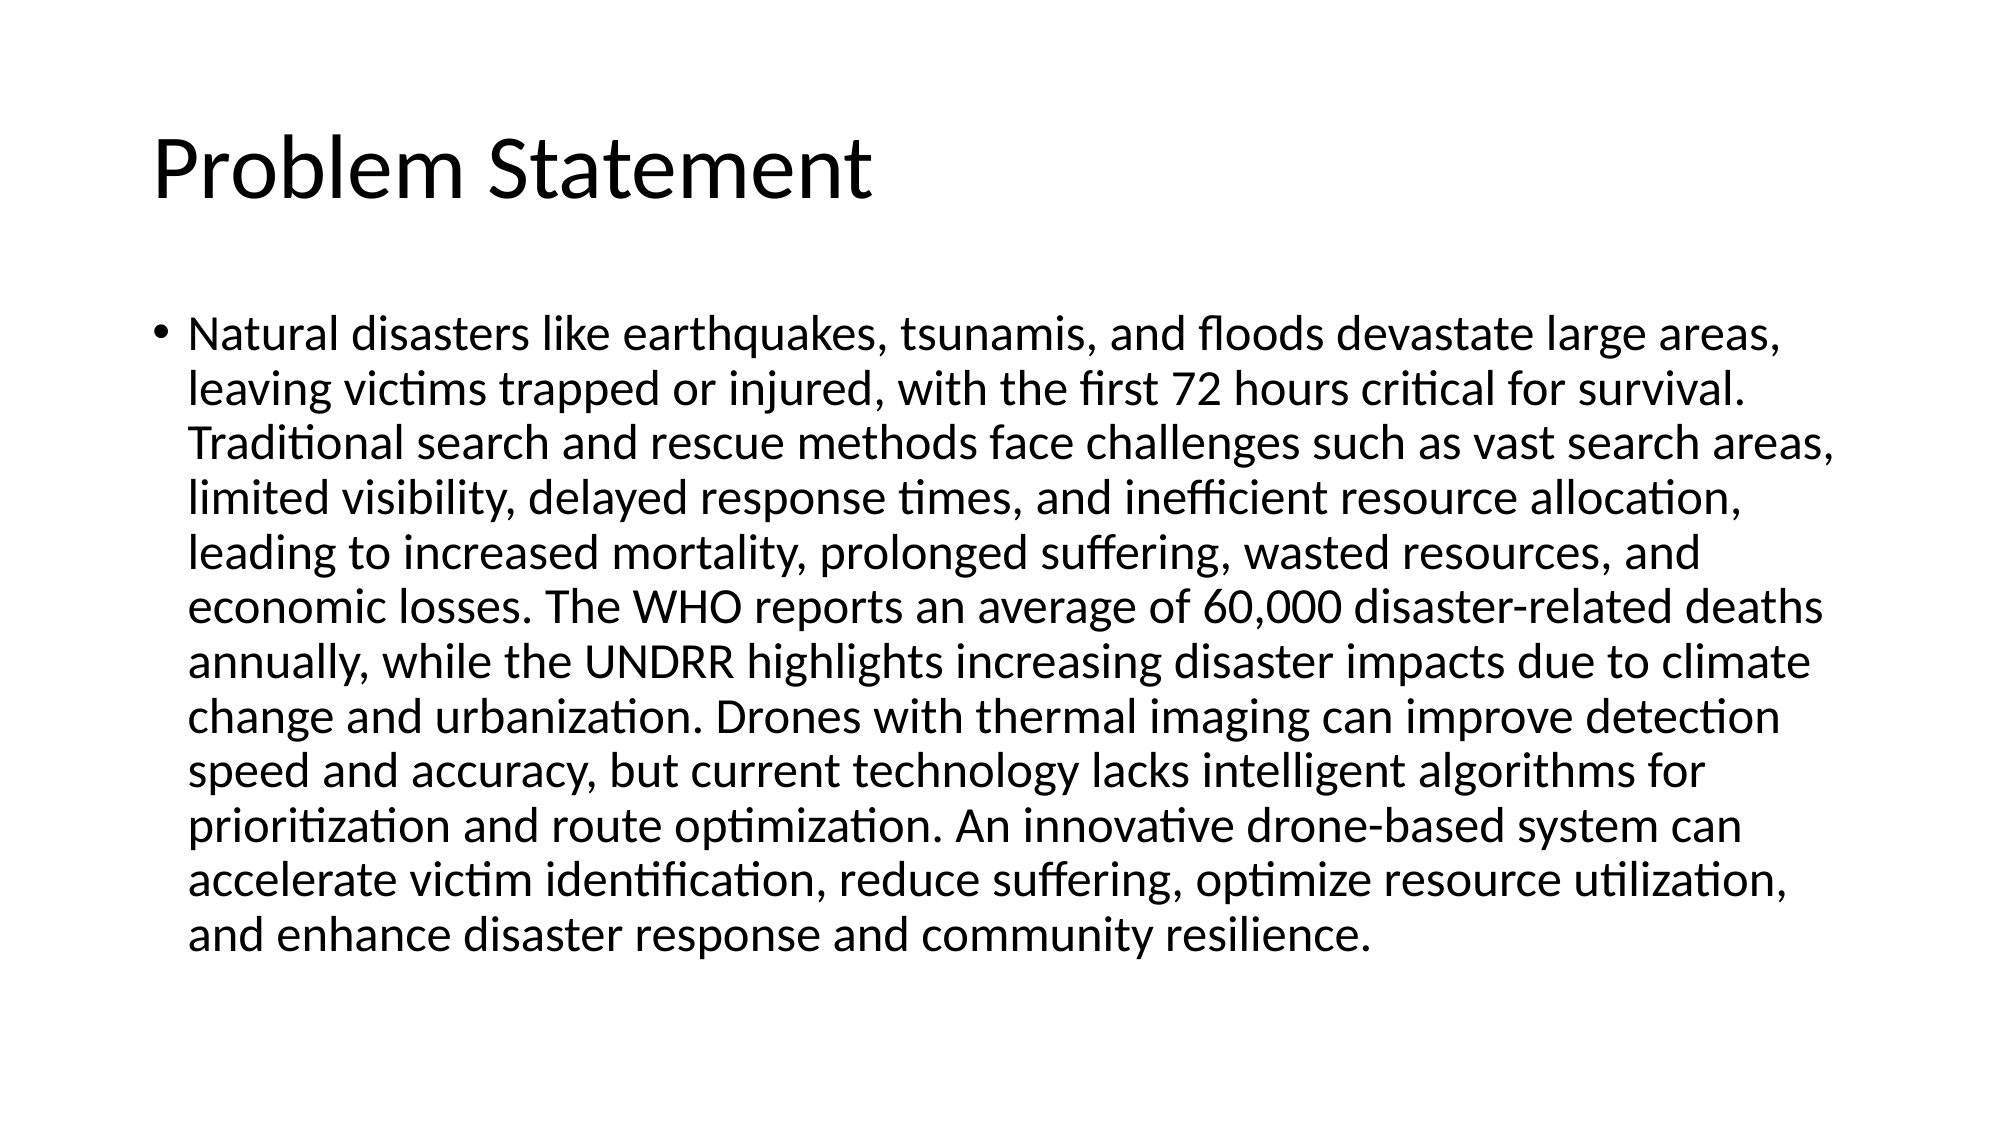

# Problem Statement
Natural disasters like earthquakes, tsunamis, and floods devastate large areas, leaving victims trapped or injured, with the first 72 hours critical for survival. Traditional search and rescue methods face challenges such as vast search areas, limited visibility, delayed response times, and inefficient resource allocation, leading to increased mortality, prolonged suffering, wasted resources, and economic losses. The WHO reports an average of 60,000 disaster-related deaths annually, while the UNDRR highlights increasing disaster impacts due to climate change and urbanization. Drones with thermal imaging can improve detection speed and accuracy, but current technology lacks intelligent algorithms for prioritization and route optimization. An innovative drone-based system can accelerate victim identification, reduce suffering, optimize resource utilization, and enhance disaster response and community resilience.